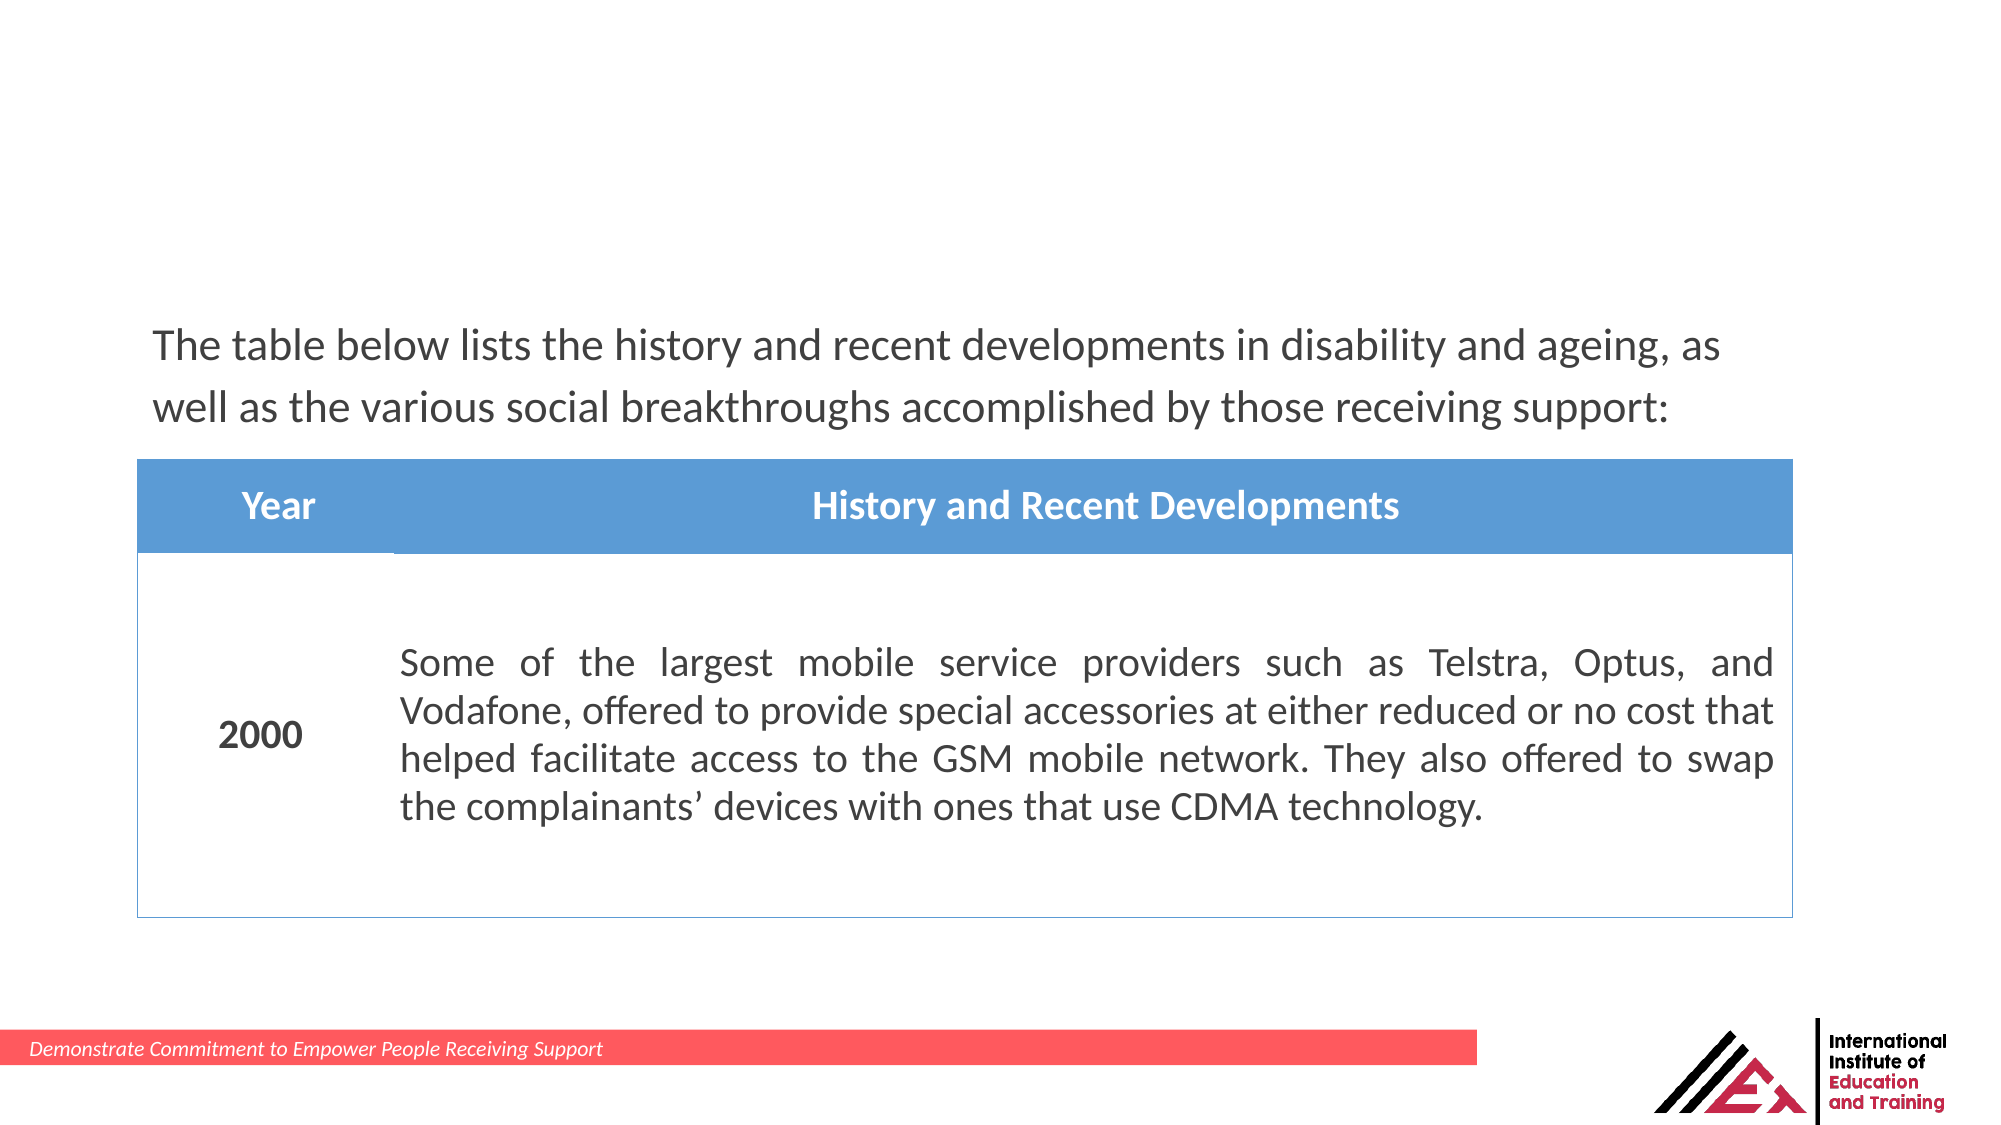

The table below lists the history and recent developments in disability and ageing, as well as the various social breakthroughs accomplished by those receiving support:

| Year | History and Recent Developments |
| --- | --- |
| 2000 | Some of the largest mobile service providers such as Telstra, Optus, and Vodafone, offered to provide special accessories at either reduced or no cost that helped facilitate access to the GSM mobile network. They also offered to swap the complainants’ devices with ones that use CDMA technology. |
Demonstrate Commitment to Empower People Receiving Support